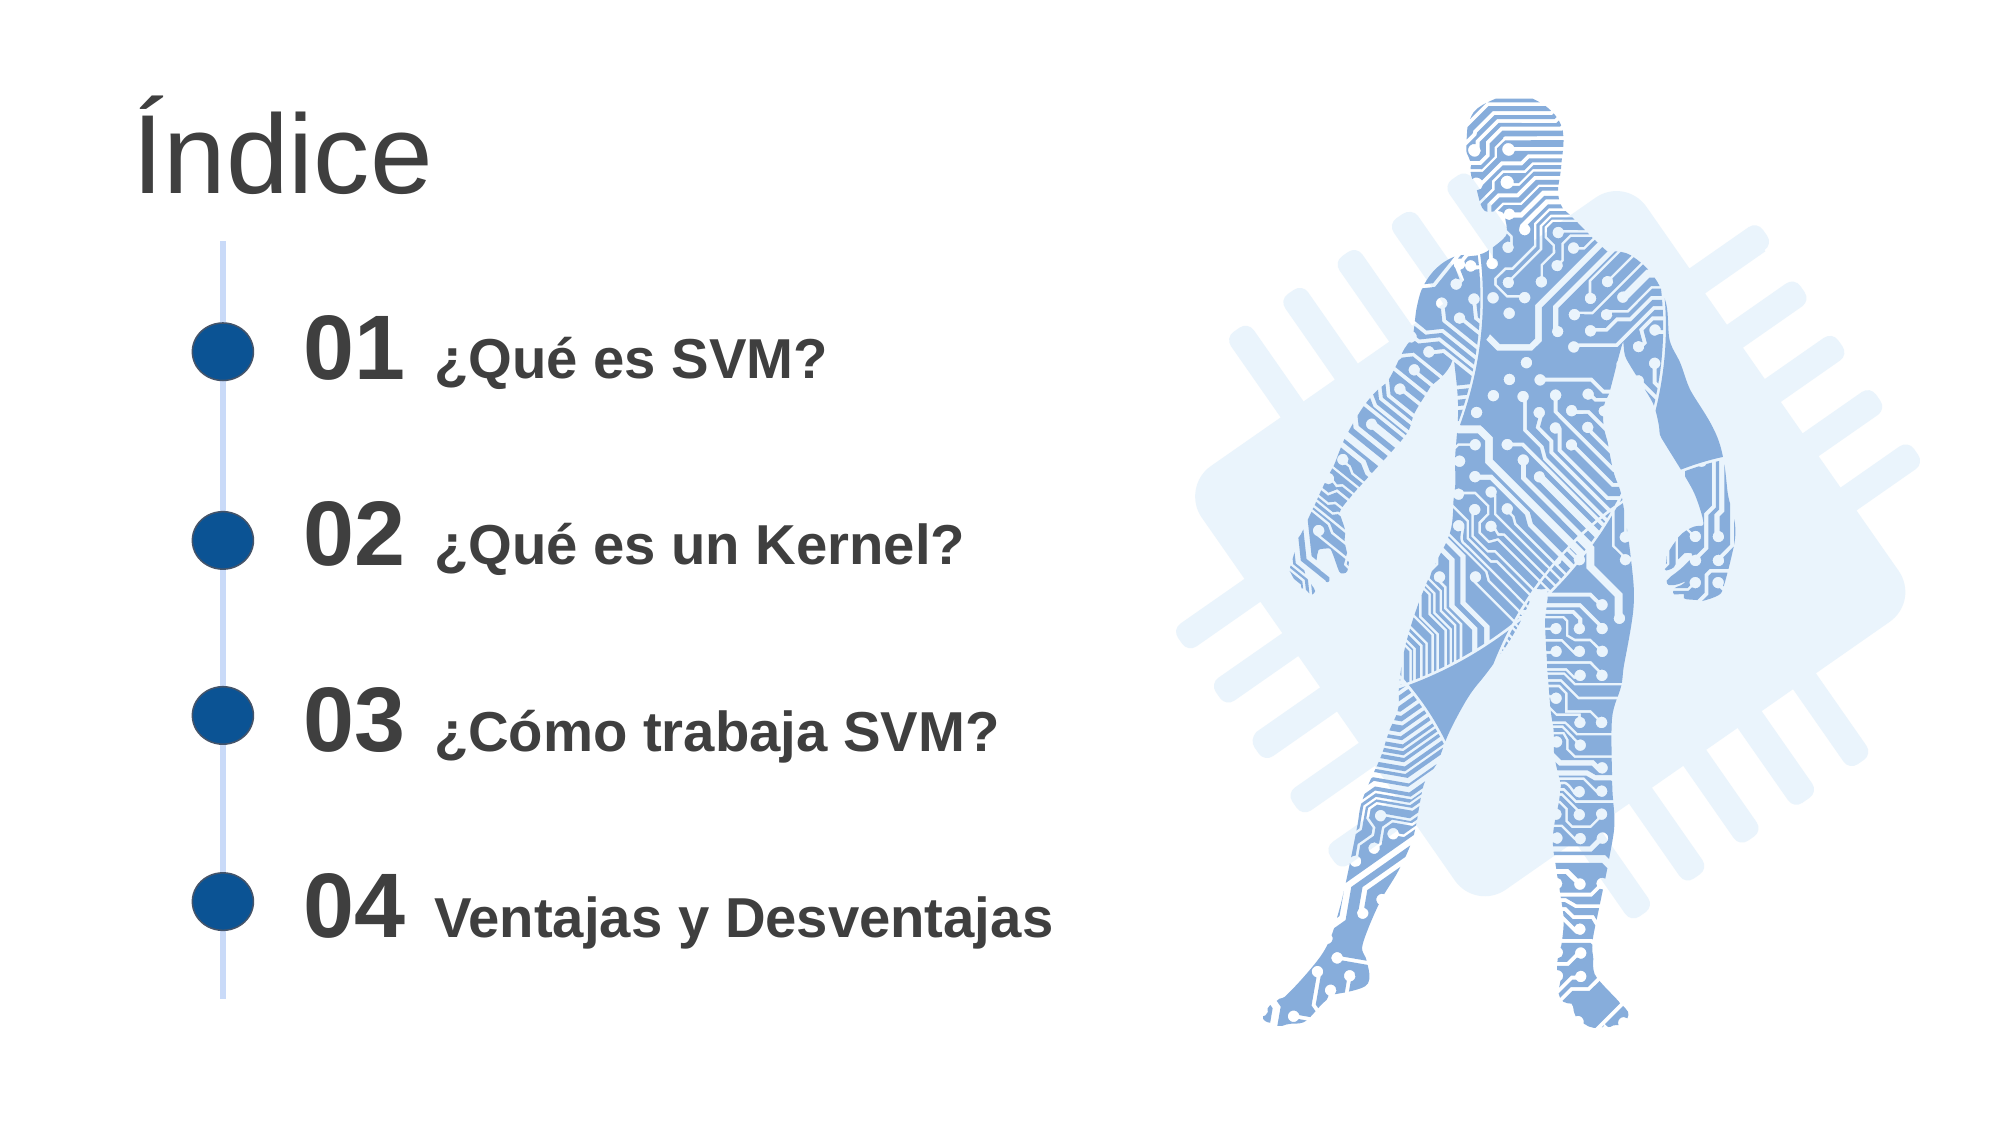

Índice

01
¿Qué es SVM?

02
¿Qué es un Kernel?

03
¿Cómo trabaja SVM?

04
Ventajas y Desventajas